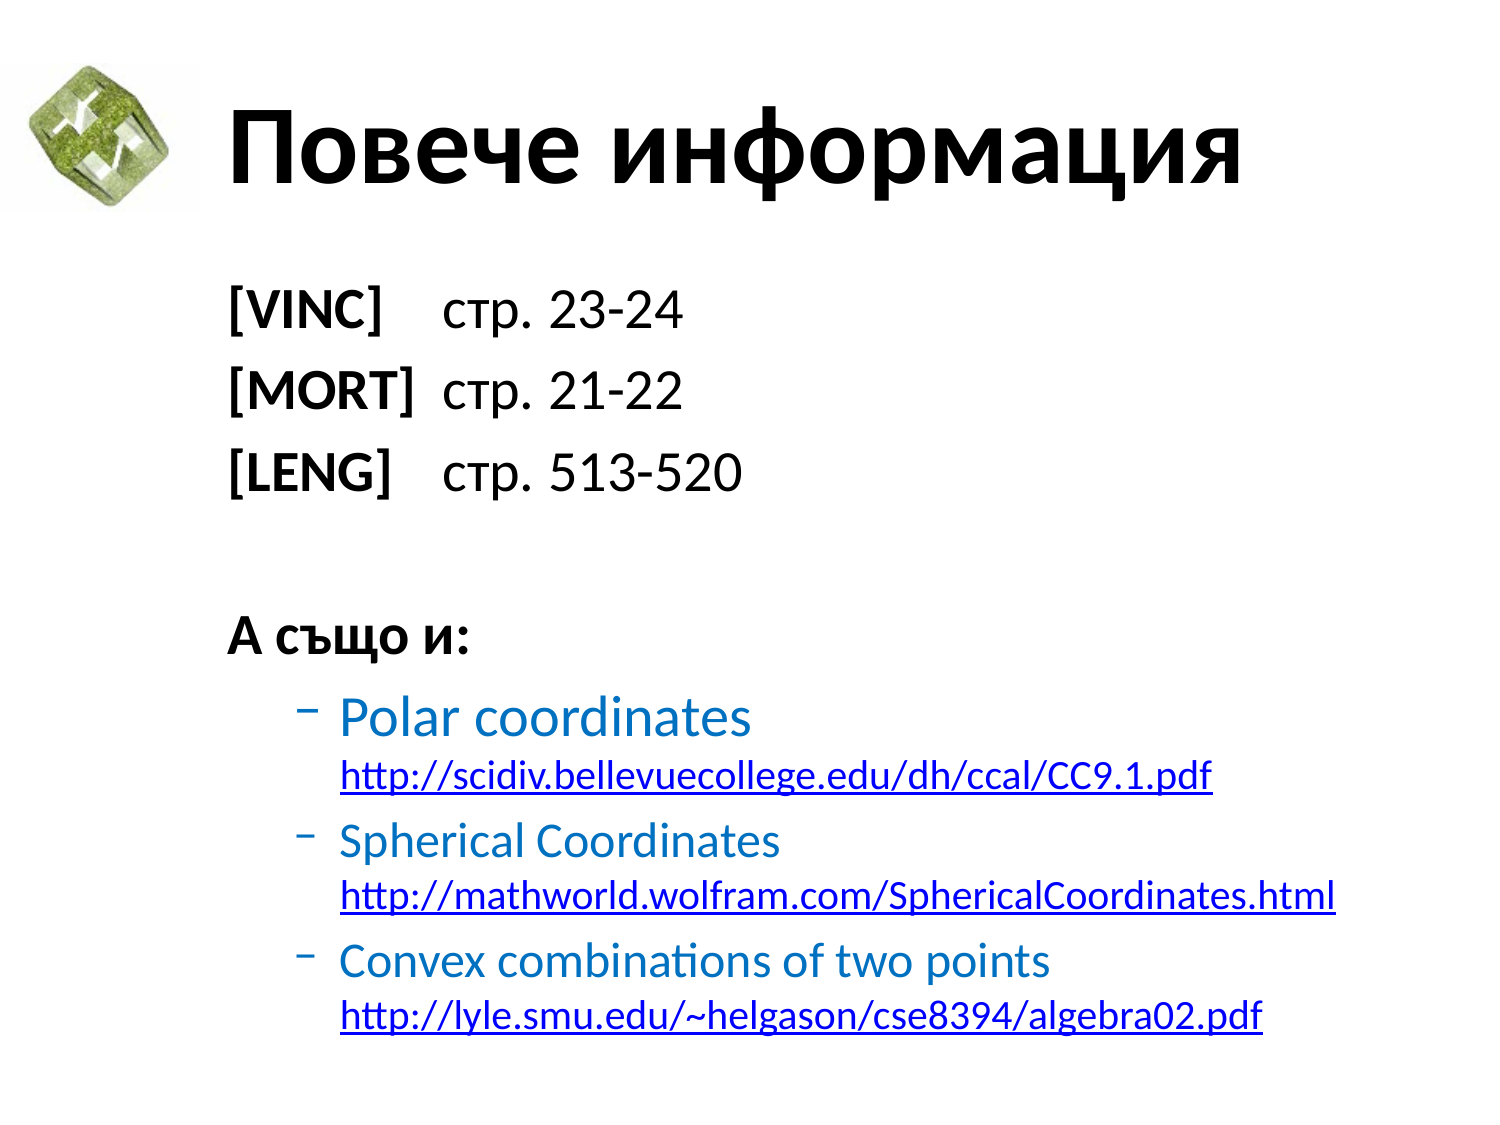

# Повече информация
[VINC]	стр. 23-24
[MORT]	стр. 21-22
[LENG]	стр. 513-520

А също и:
Polar coordinates
http://scidiv.bellevuecollege.edu/dh/ccal/CC9.1.pdf
Spherical Coordinates
http://mathworld.wolfram.com/SphericalCoordinates.html
Convex combinations of two points
http://lyle.smu.edu/~helgason/cse8394/algebra02.pdf